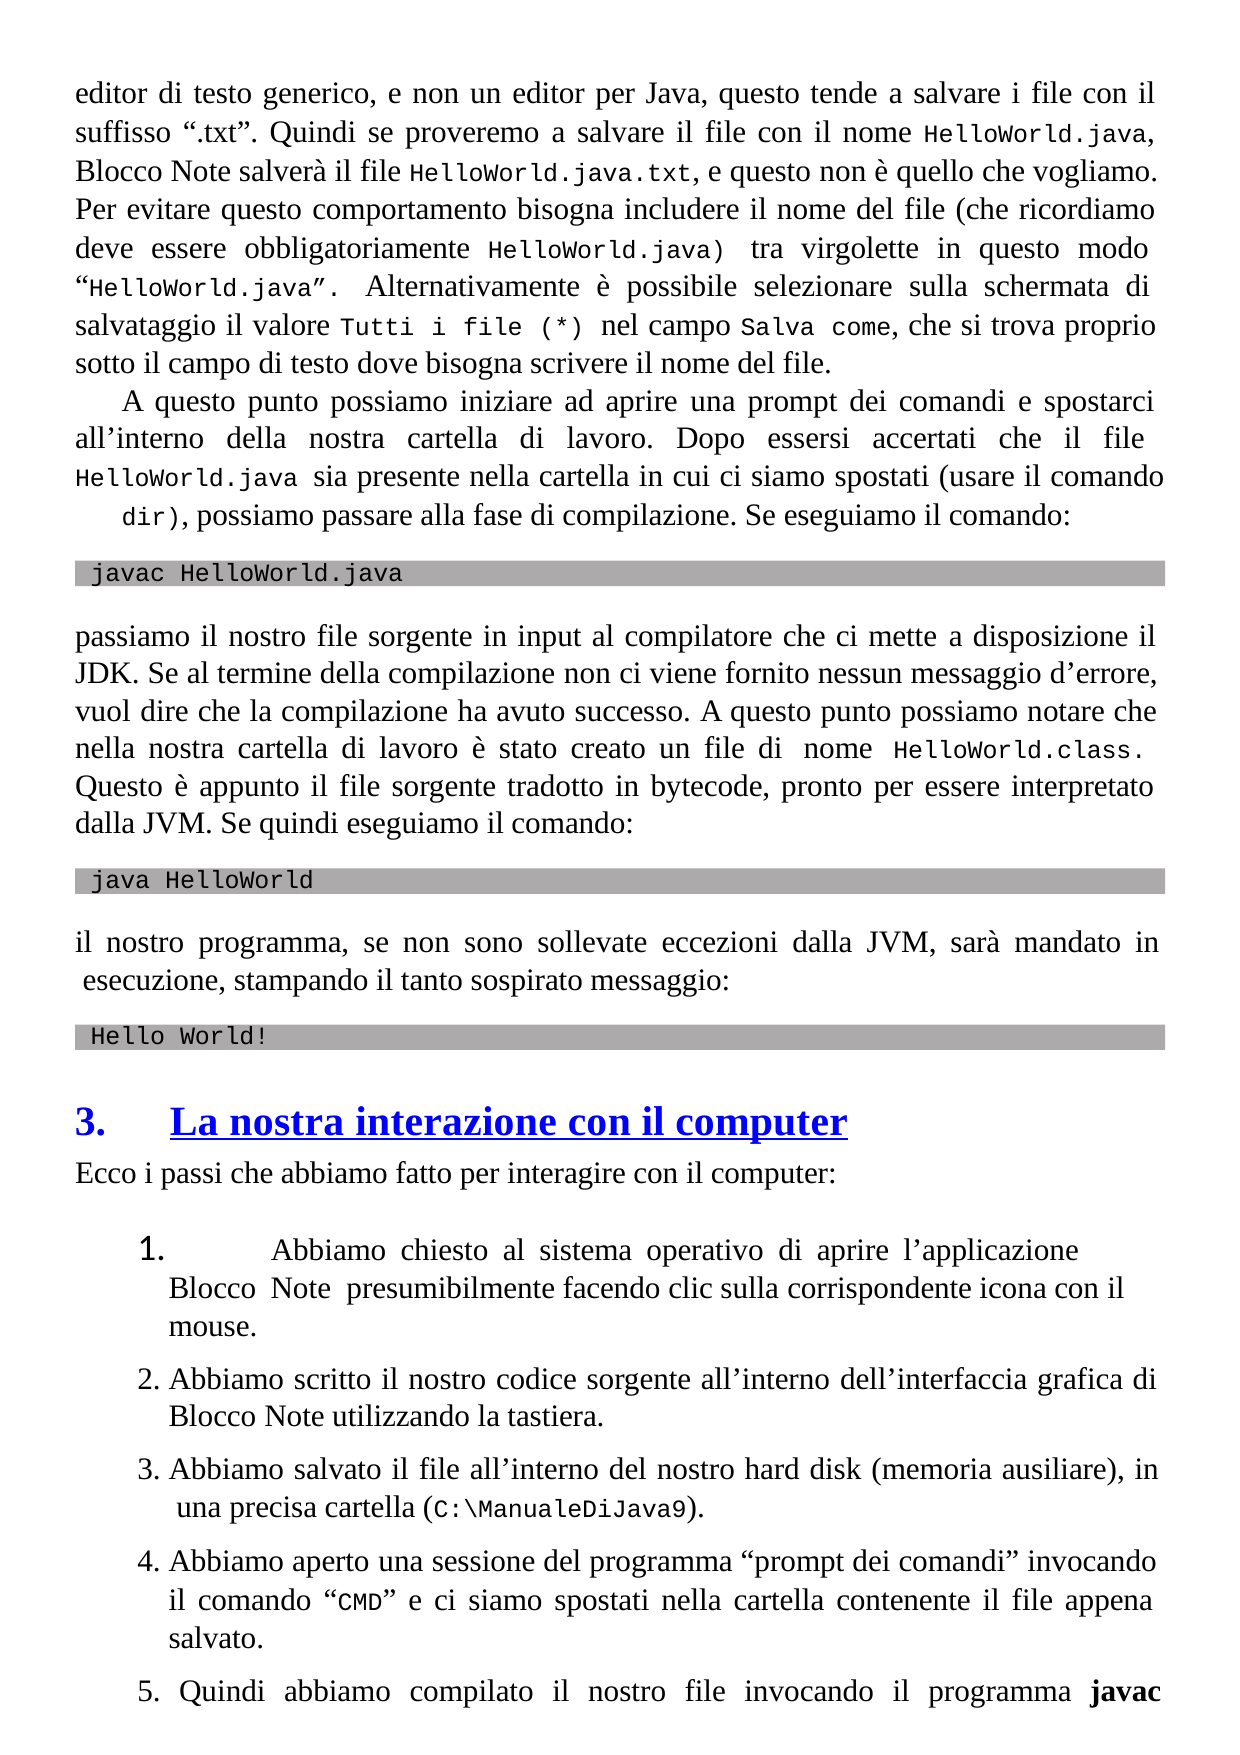

editor di testo generico, e non un editor per Java, questo tende a salvare i file con il  suffisso “.txt”. Quindi se proveremo a salvare il file con il nome HelloWorld.java,  Blocco Note salverà il file HelloWorld.java.txt, e questo non è quello che vogliamo.  Per evitare questo comportamento bisogna includere il nome del file (che ricordiamo  deve essere obbligatoriamente HelloWorld.java) tra virgolette in questo modo  “HelloWorld.java”. Alternativamente è possibile selezionare sulla schermata di  salvataggio il valore Tutti i file (*) nel campo Salva come, che si trova proprio  sotto il campo di testo dove bisogna scrivere il nome del file.
A questo punto possiamo iniziare ad aprire una prompt dei comandi e spostarci  all’interno della nostra cartella di lavoro. Dopo essersi accertati che il file  HelloWorld.java sia presente nella cartella in cui ci siamo spostati (usare il comando
dir), possiamo passare alla fase di compilazione. Se eseguiamo il comando:
javac HelloWorld.java
passiamo il nostro file sorgente in input al compilatore che ci mette a disposizione il  JDK. Se al termine della compilazione non ci viene fornito nessun messaggio d’errore,  vuol dire che la compilazione ha avuto successo. A questo punto possiamo notare che  nella nostra cartella di lavoro è stato creato un file di nome HelloWorld.class.  Questo è appunto il file sorgente tradotto in bytecode, pronto per essere interpretato  dalla JVM. Se quindi eseguiamo il comando:
java HelloWorld
il nostro programma, se non sono sollevate eccezioni dalla JVM, sarà mandato in  esecuzione, stampando il tanto sospirato messaggio:
Hello World!
La nostra interazione con il computer
Ecco i passi che abbiamo fatto per interagire con il computer:

	Abbiamo chiesto al sistema operativo di aprire l’applicazione Blocco Note  presumibilmente facendo clic sulla corrispondente icona con il mouse.
Abbiamo scritto il nostro codice sorgente all’interno dell’interfaccia grafica di  Blocco Note utilizzando la tastiera.
Abbiamo salvato il file all’interno del nostro hard disk (memoria ausiliare), in  una precisa cartella (C:\ManualeDiJava9).
Abbiamo aperto una sessione del programma “prompt dei comandi” invocando  il comando “CMD” e ci siamo spostati nella cartella contenente il file appena  salvato.
Quindi abbiamo compilato il nostro file invocando il programma javac